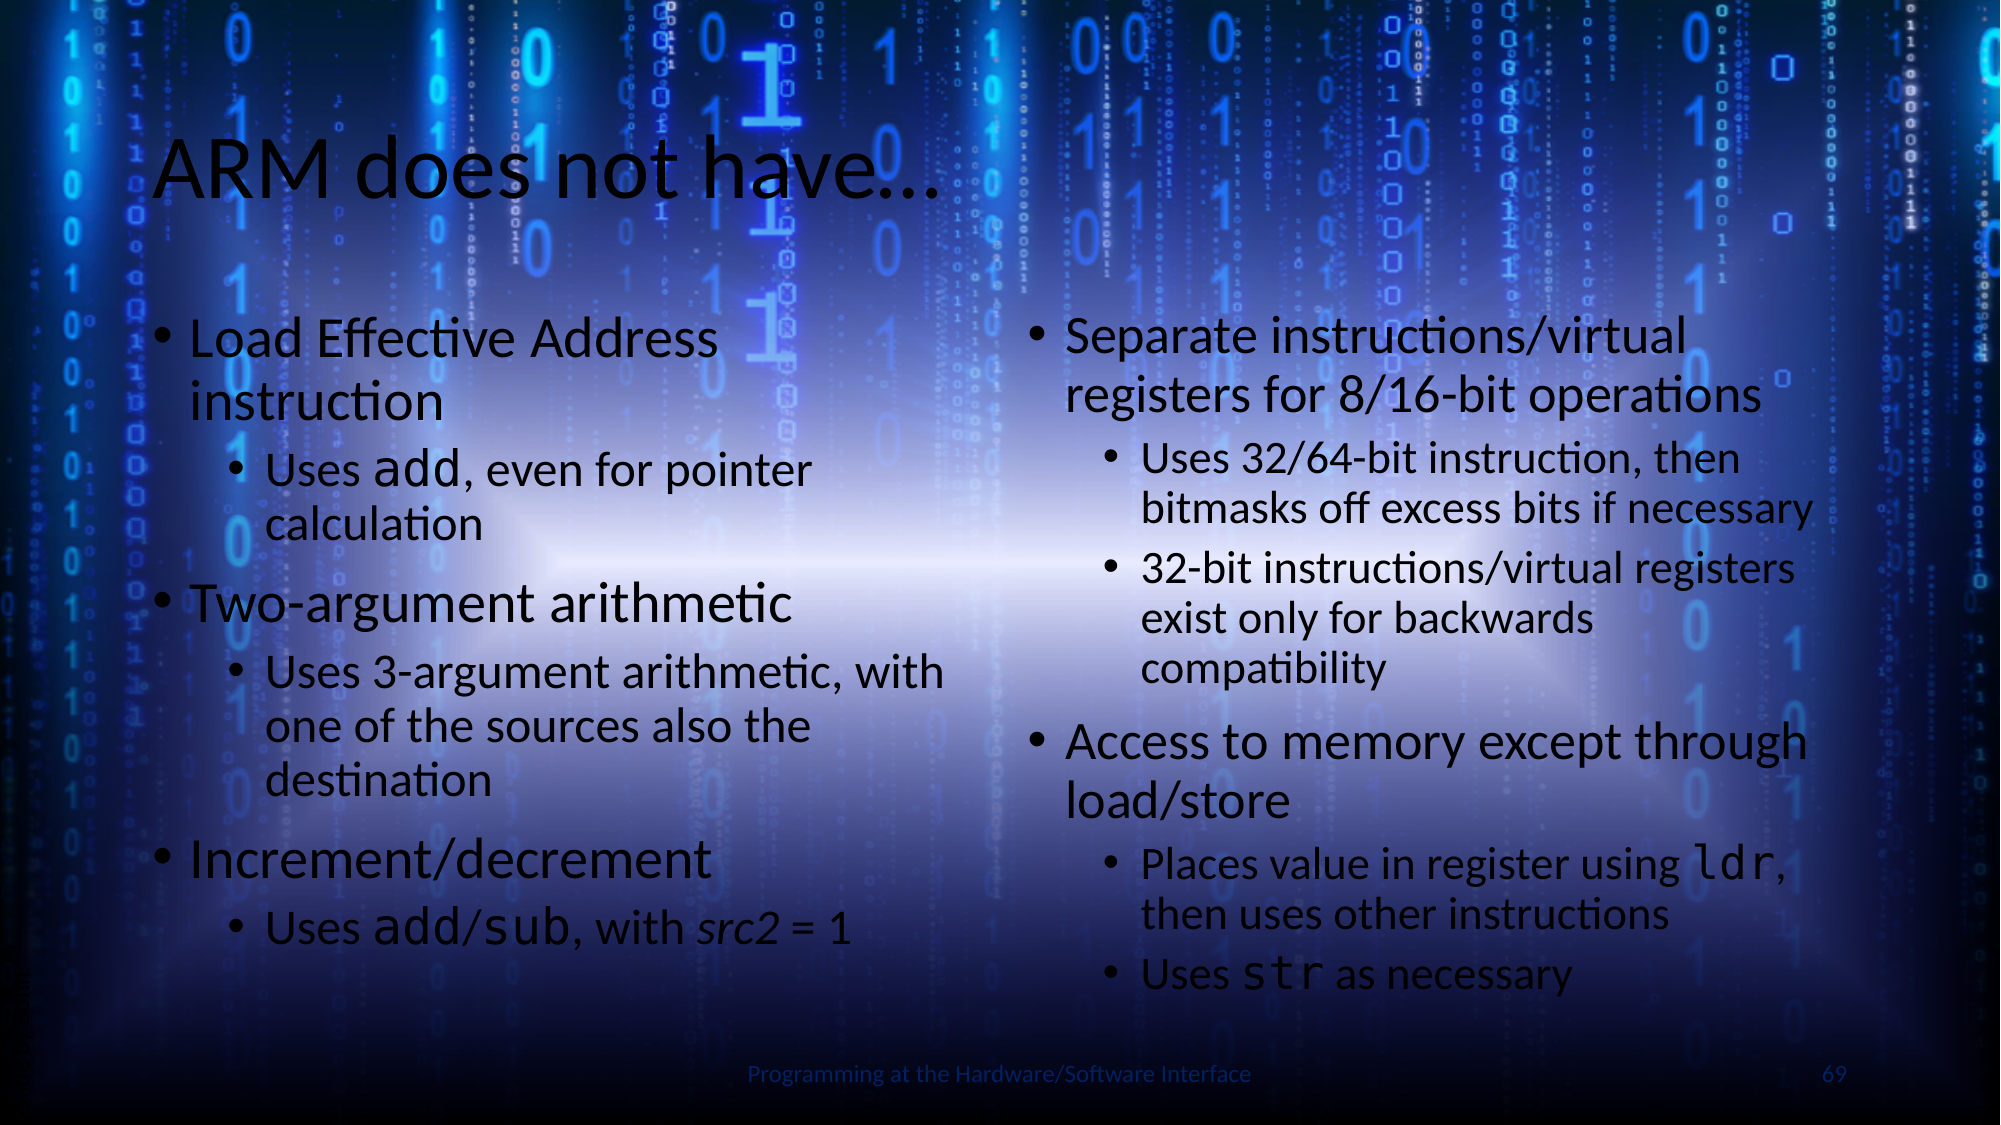

# ARM does not have…
Load Effective Address instruction
Uses add, even for pointer calculation
Two-argument arithmetic
Uses 3-argument arithmetic, with one of the sources also the destination
Increment/decrement
Uses add/sub, with src2 = 1
Separate instructions/virtual registers for 8/16-bit operations
Uses 32/64-bit instruction, then bitmasks off excess bits if necessary
32-bit instructions/virtual registers exist only for backwards compatibility
Access to memory except through load/store
Places value in register using ldr, then uses other instructions
Uses str as necessary

Slide by Bohn
Programming at the Hardware/Software Interface
69